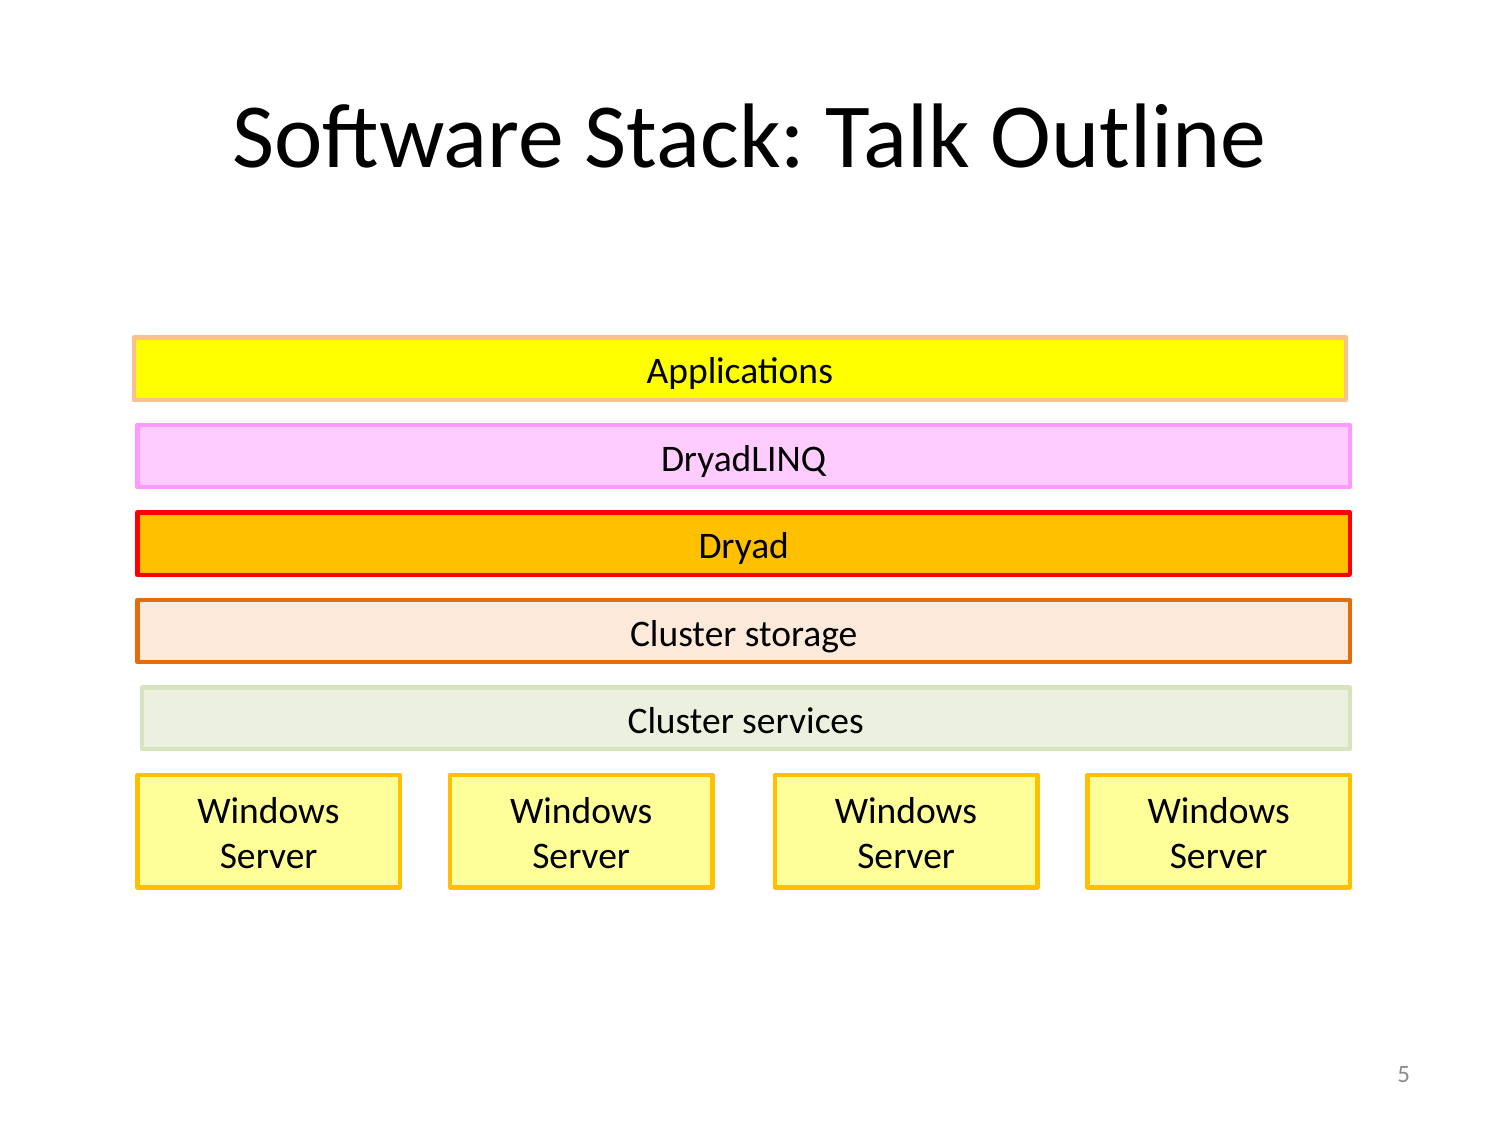

# Software Stack: Talk Outline
Applications
DryadLINQ
Dryad
Cluster storage
Cluster services
Windows Server
Windows Server
Windows Server
Windows Server
5